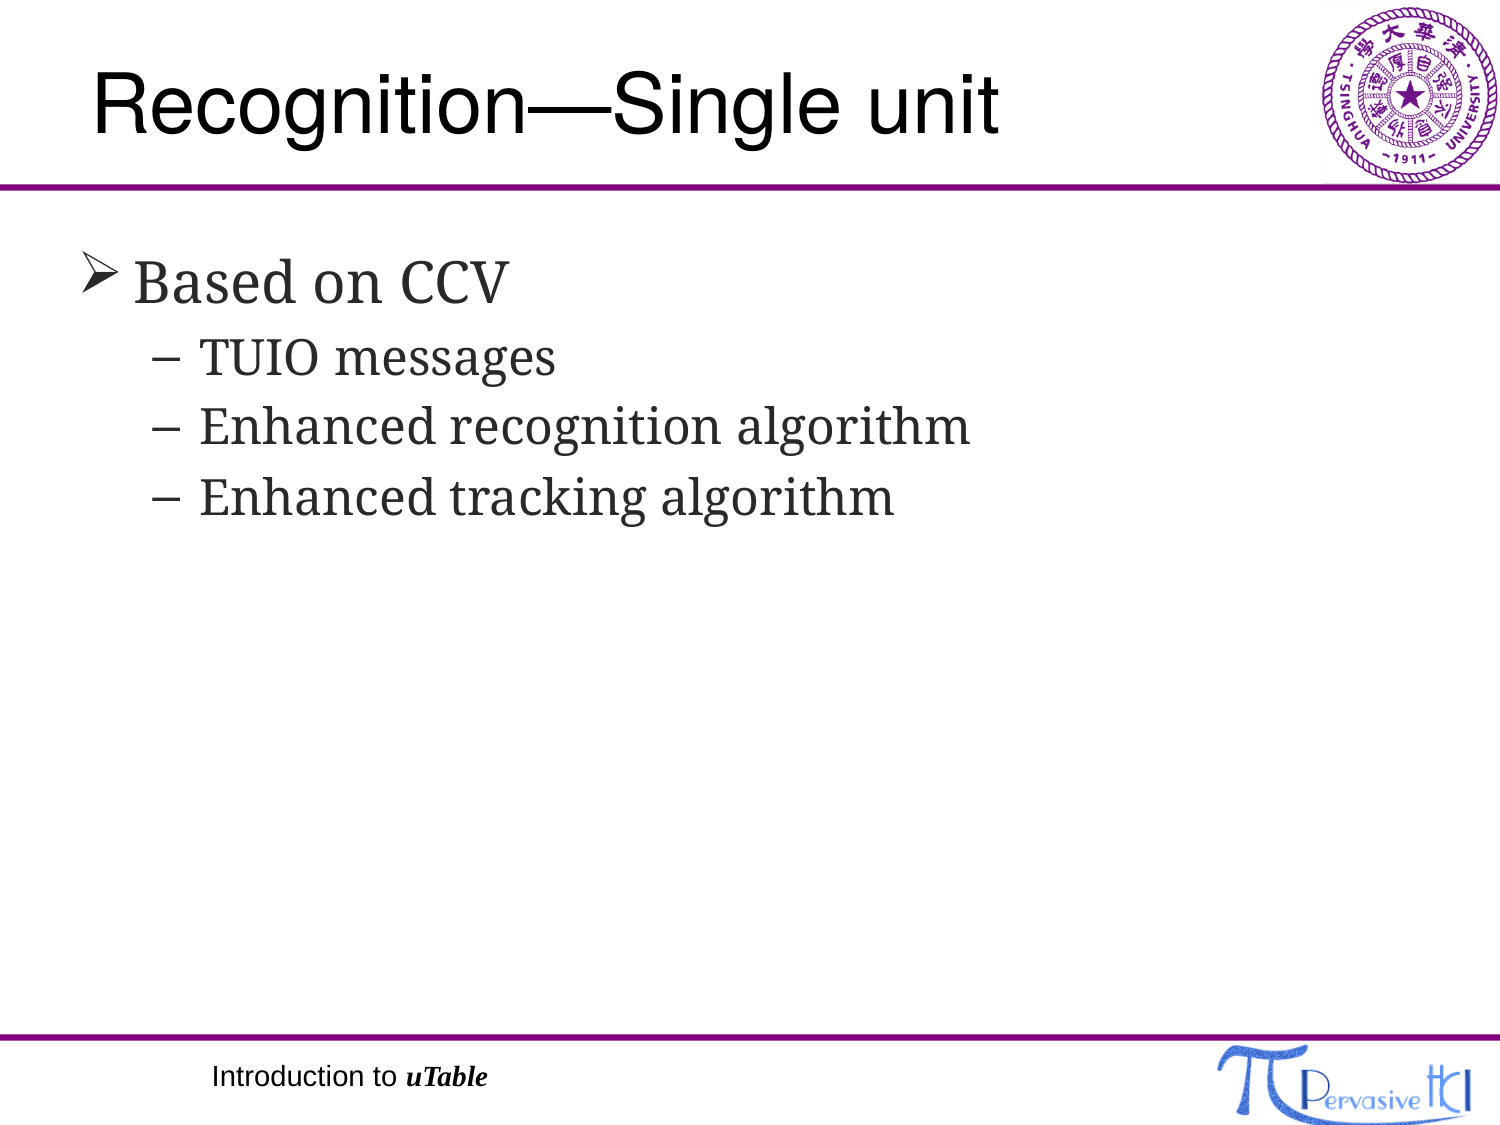

# Recognition—Single unit
Based on CCV
TUIO messages
Enhanced recognition algorithm
Enhanced tracking algorithm

Introduction to uTable